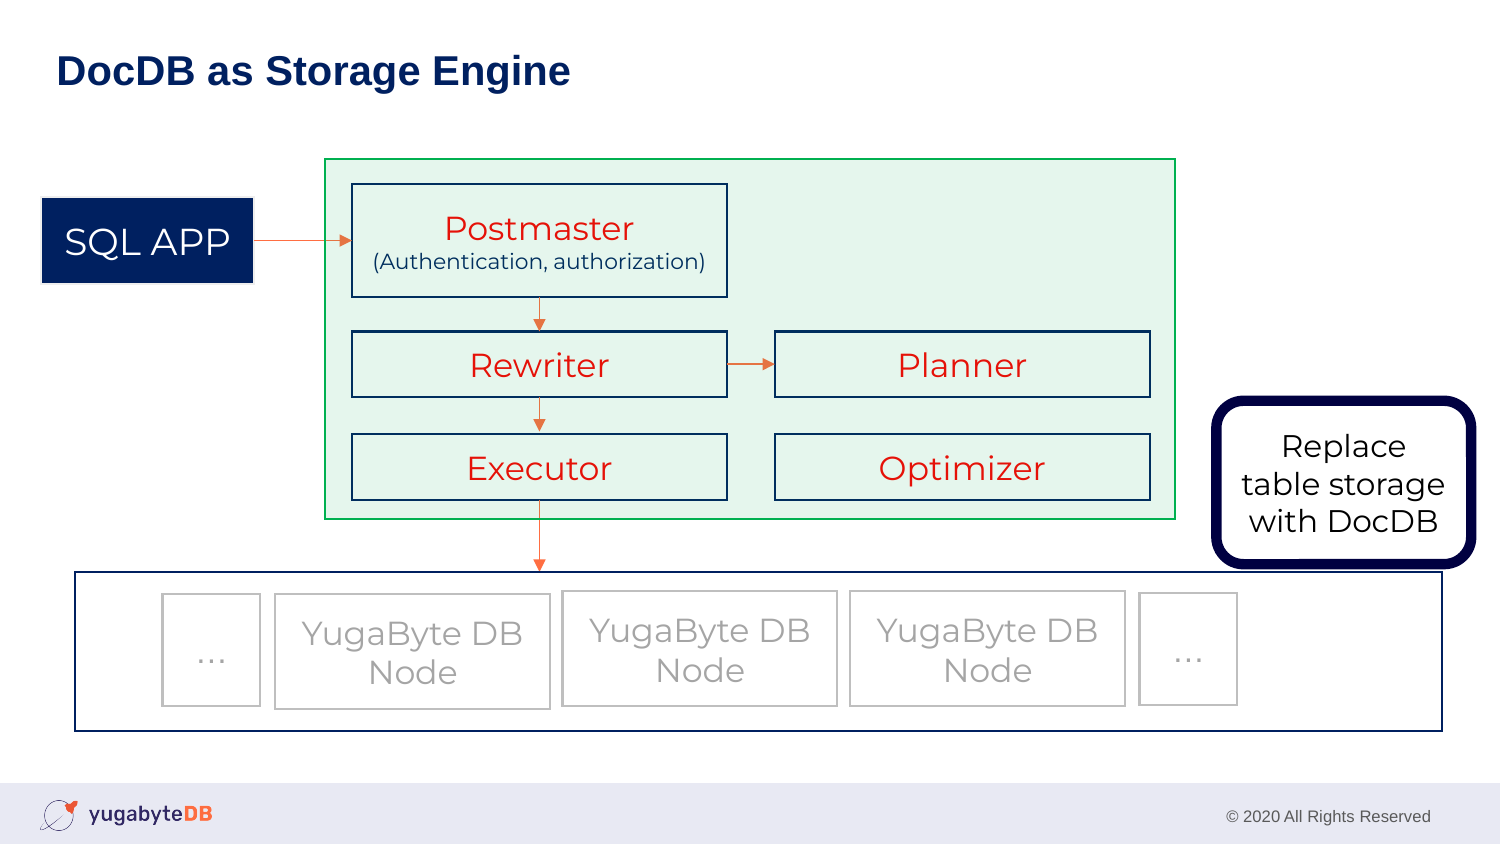

# DocDB as Storage Engine

Postmaster
(Authentication, authorization)
SQL APP
Planner
Rewriter
Replace table storage with DocDB
Executor
Optimizer

YugaByte DB Node
YugaByte DB Node
…
…
YugaByte DB Node